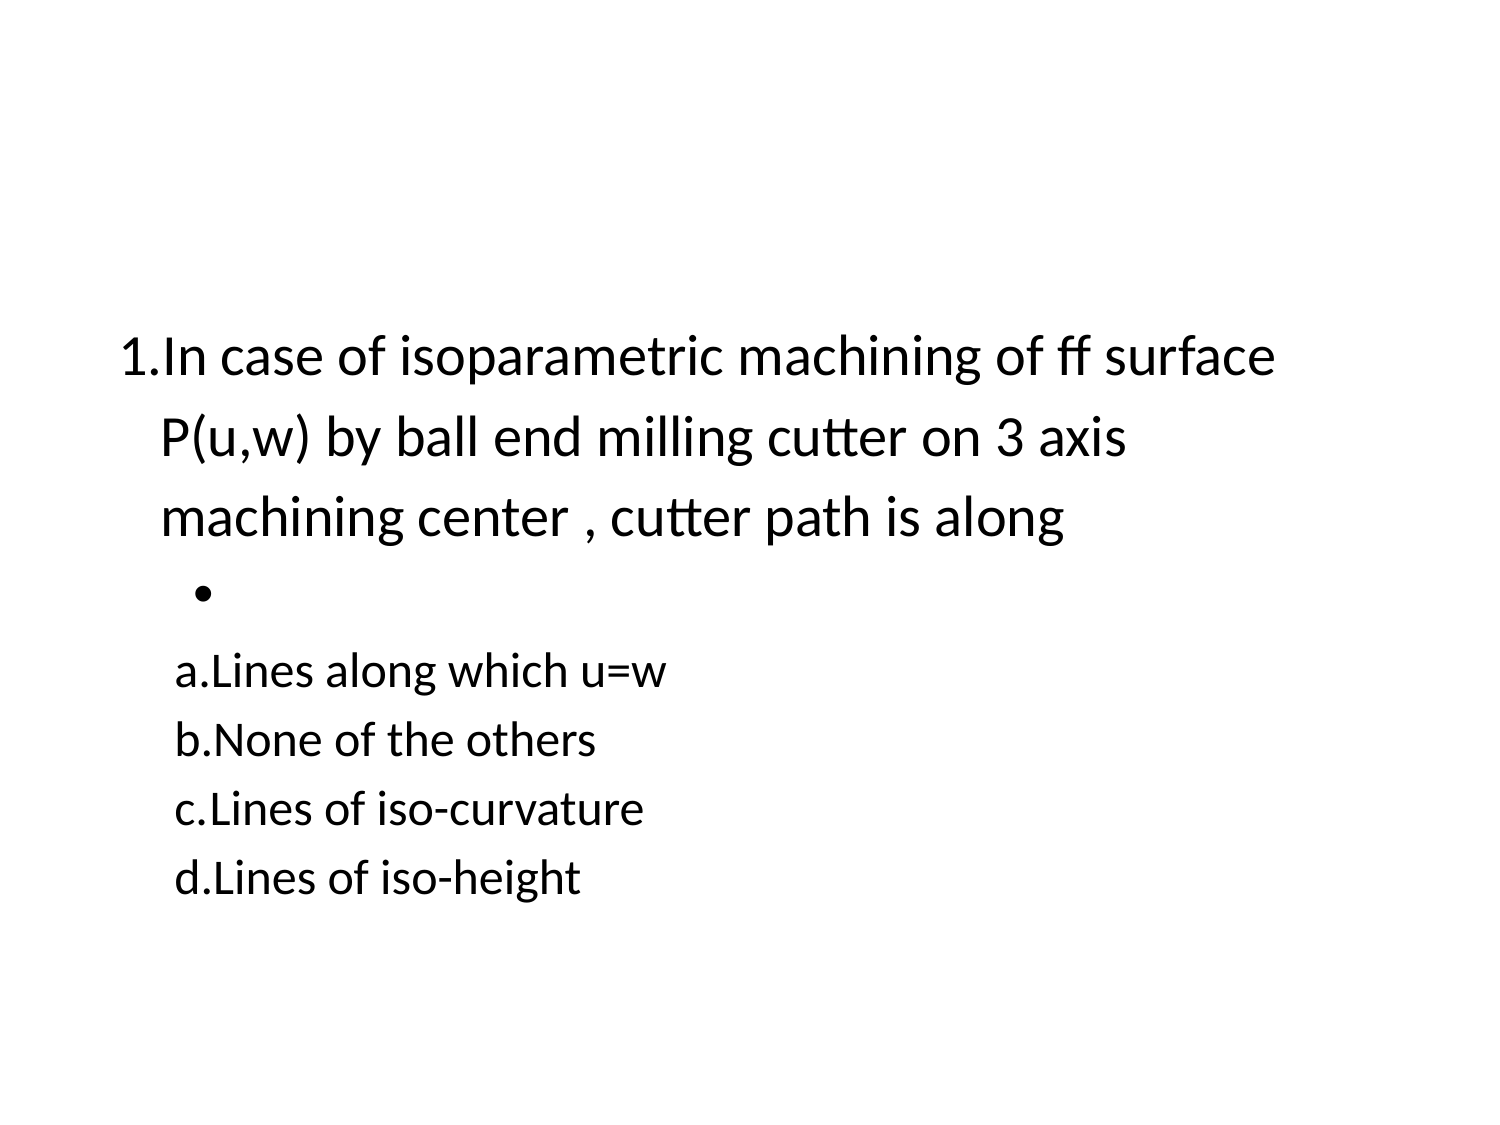

#
In case of isoparametric machining of ff surface P(u,w) by ball end milling cutter on 3 axis  machining center , cutter path is along

Lines along which u=w
None of the others
Lines of iso-curvature
Lines of iso-height